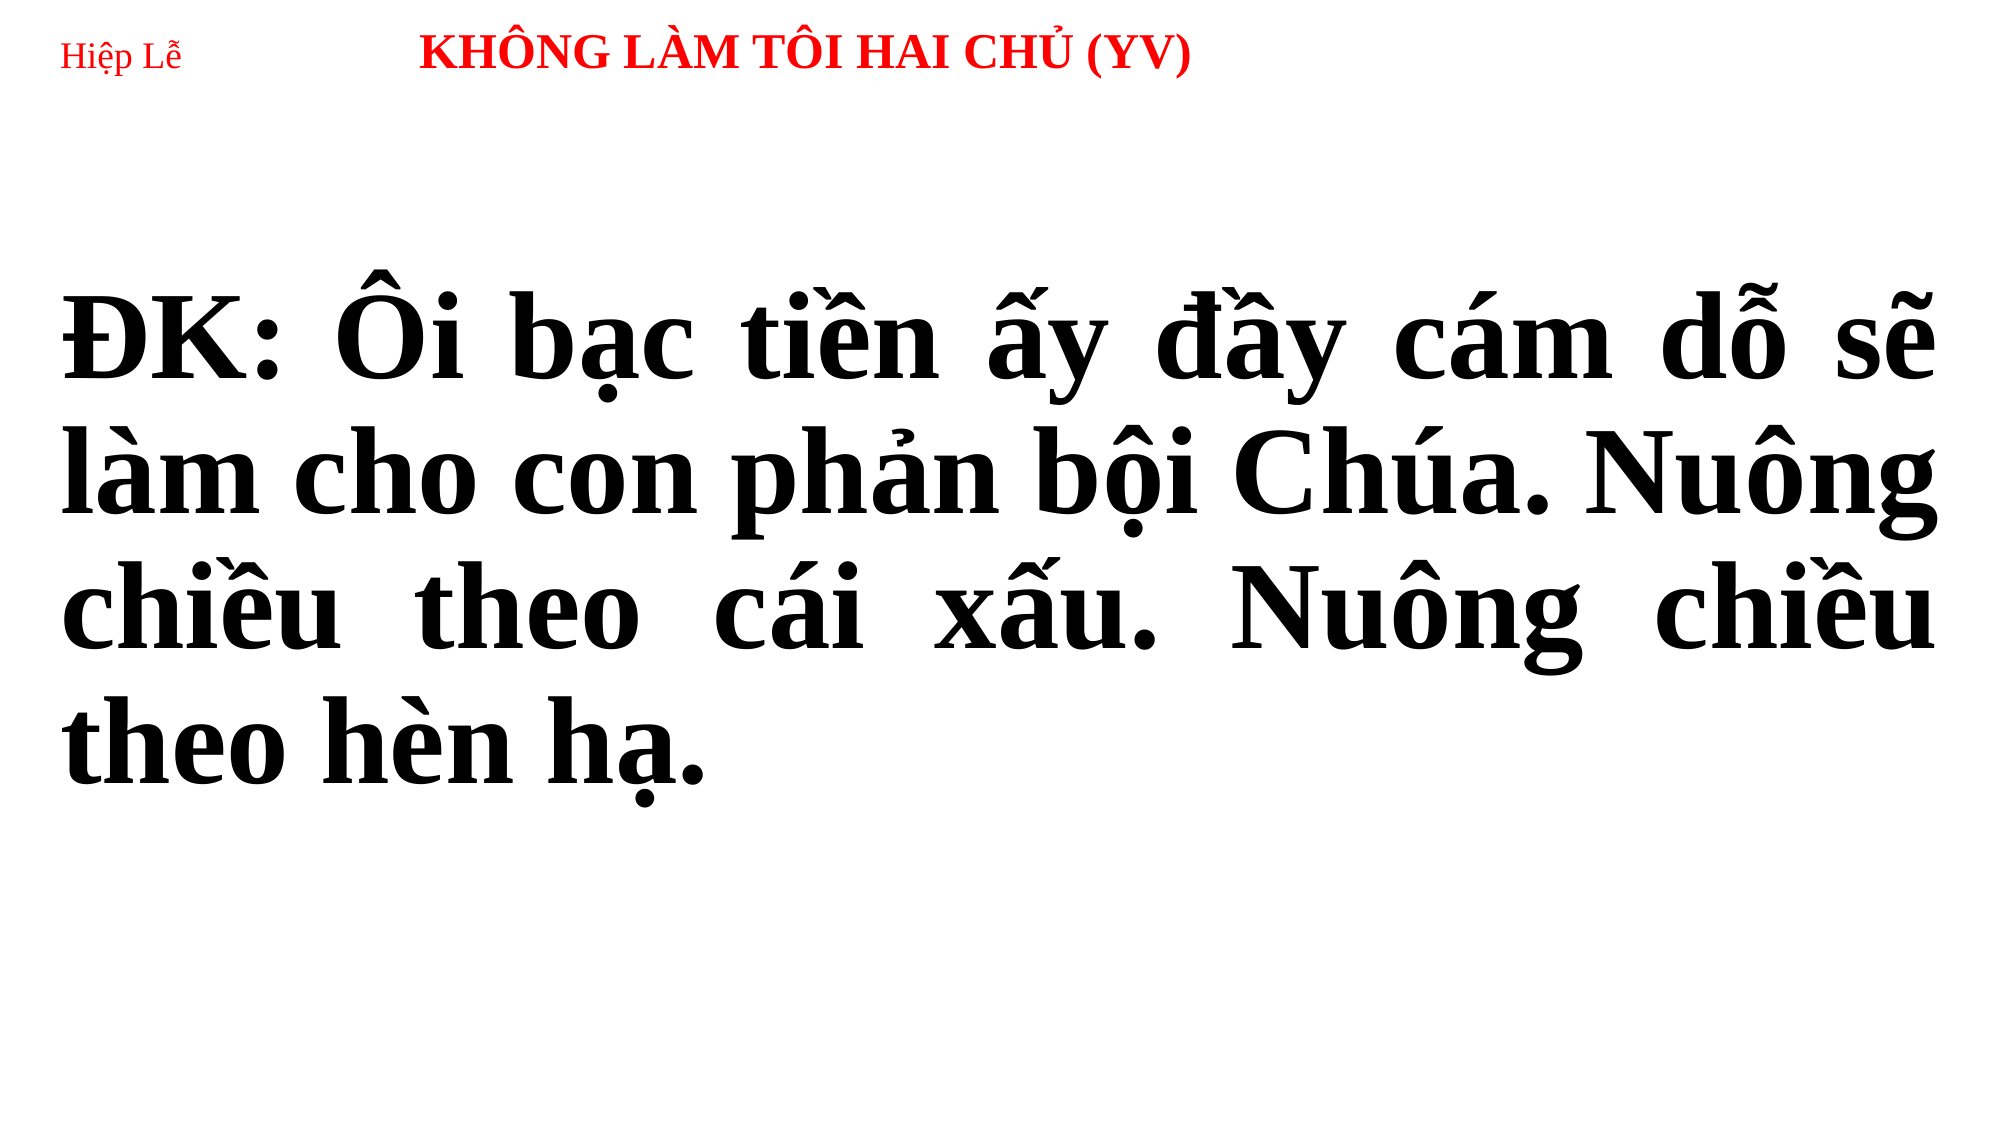

# Hiệp Lễ                         KHÔNG LÀM TÔI HAI CHỦ (YV)
ĐK: Ôi bạc tiền ấy đầy cám dỗ sẽ làm cho con phản bội Chúa. Nuông chiều theo cái xấu. Nuông chiều theo hèn hạ.